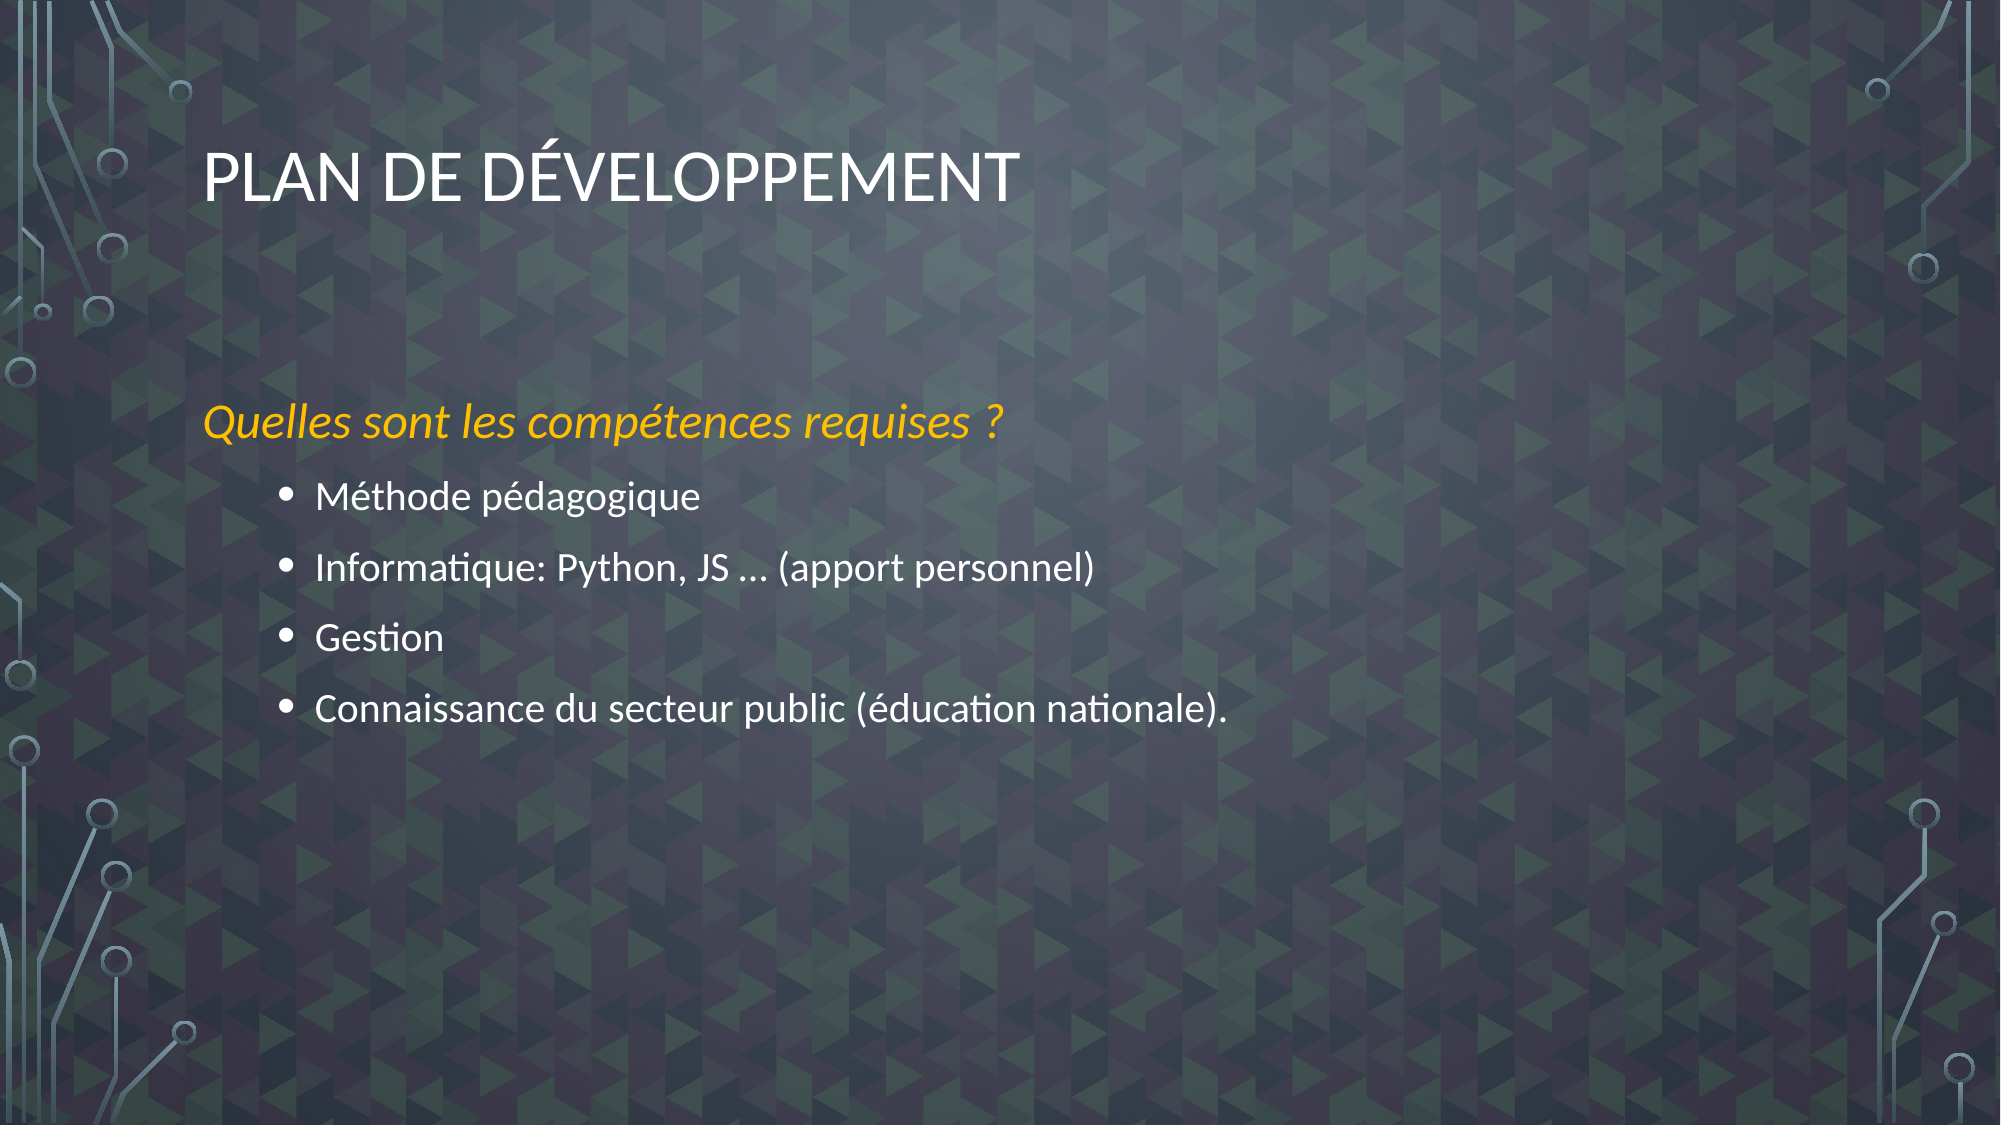

# Plan de développement
Quelles sont les compétences requises ?
Méthode pédagogique
Informatique: Python, JS … (apport personnel)
Gestion
Connaissance du secteur public (éducation nationale).